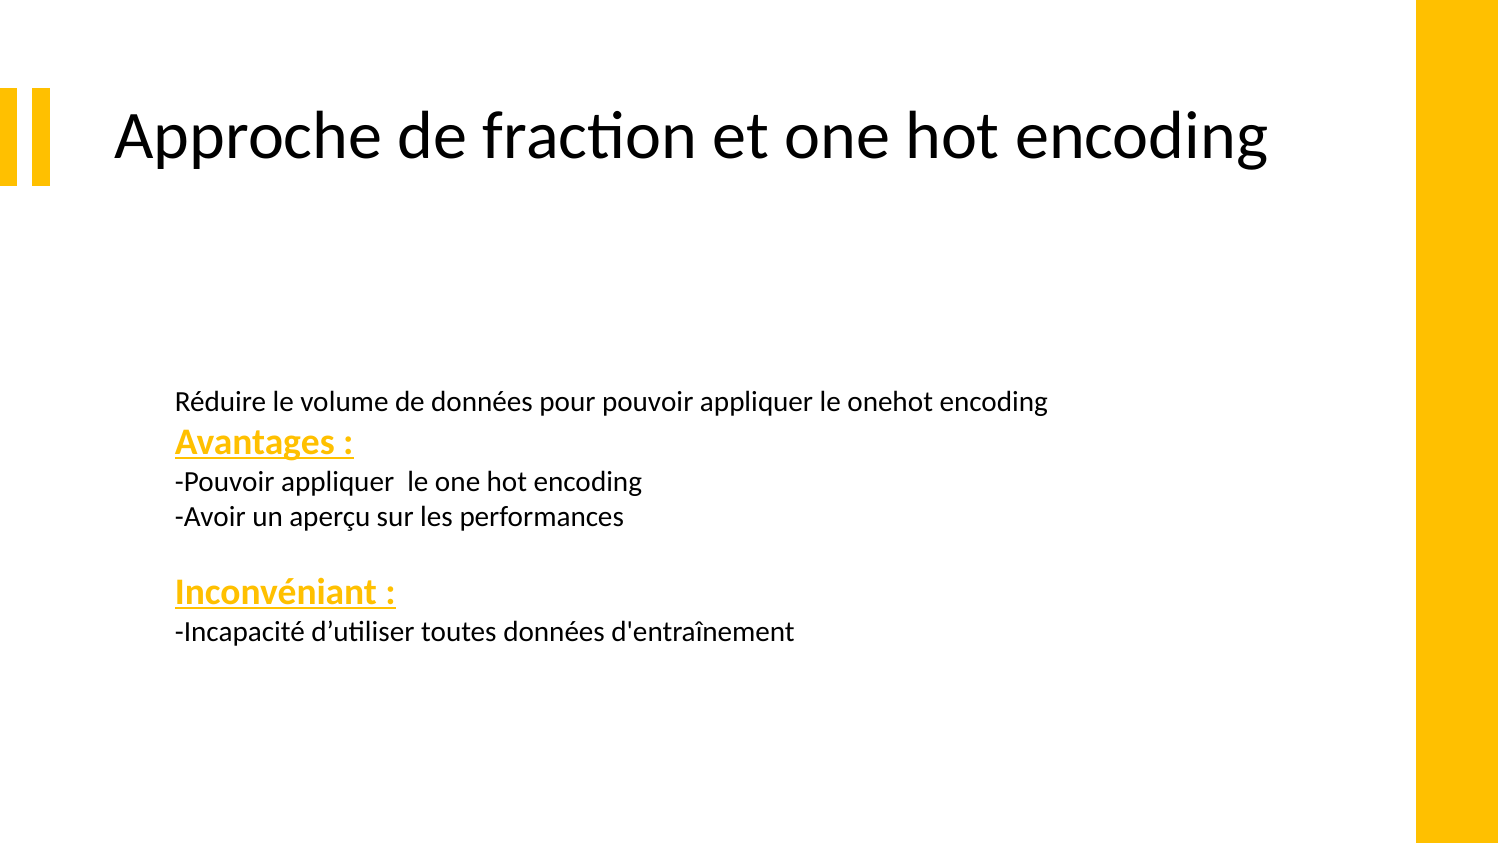

# Approche de fraction et one hot encoding

Réduire le volume de données pour pouvoir appliquer le onehot encoding
Avantages :
-Pouvoir appliquer  le one hot encoding
-Avoir un aperçu sur les performances

Inconvéniant :
-Incapacité d’utiliser toutes données d'entraînement